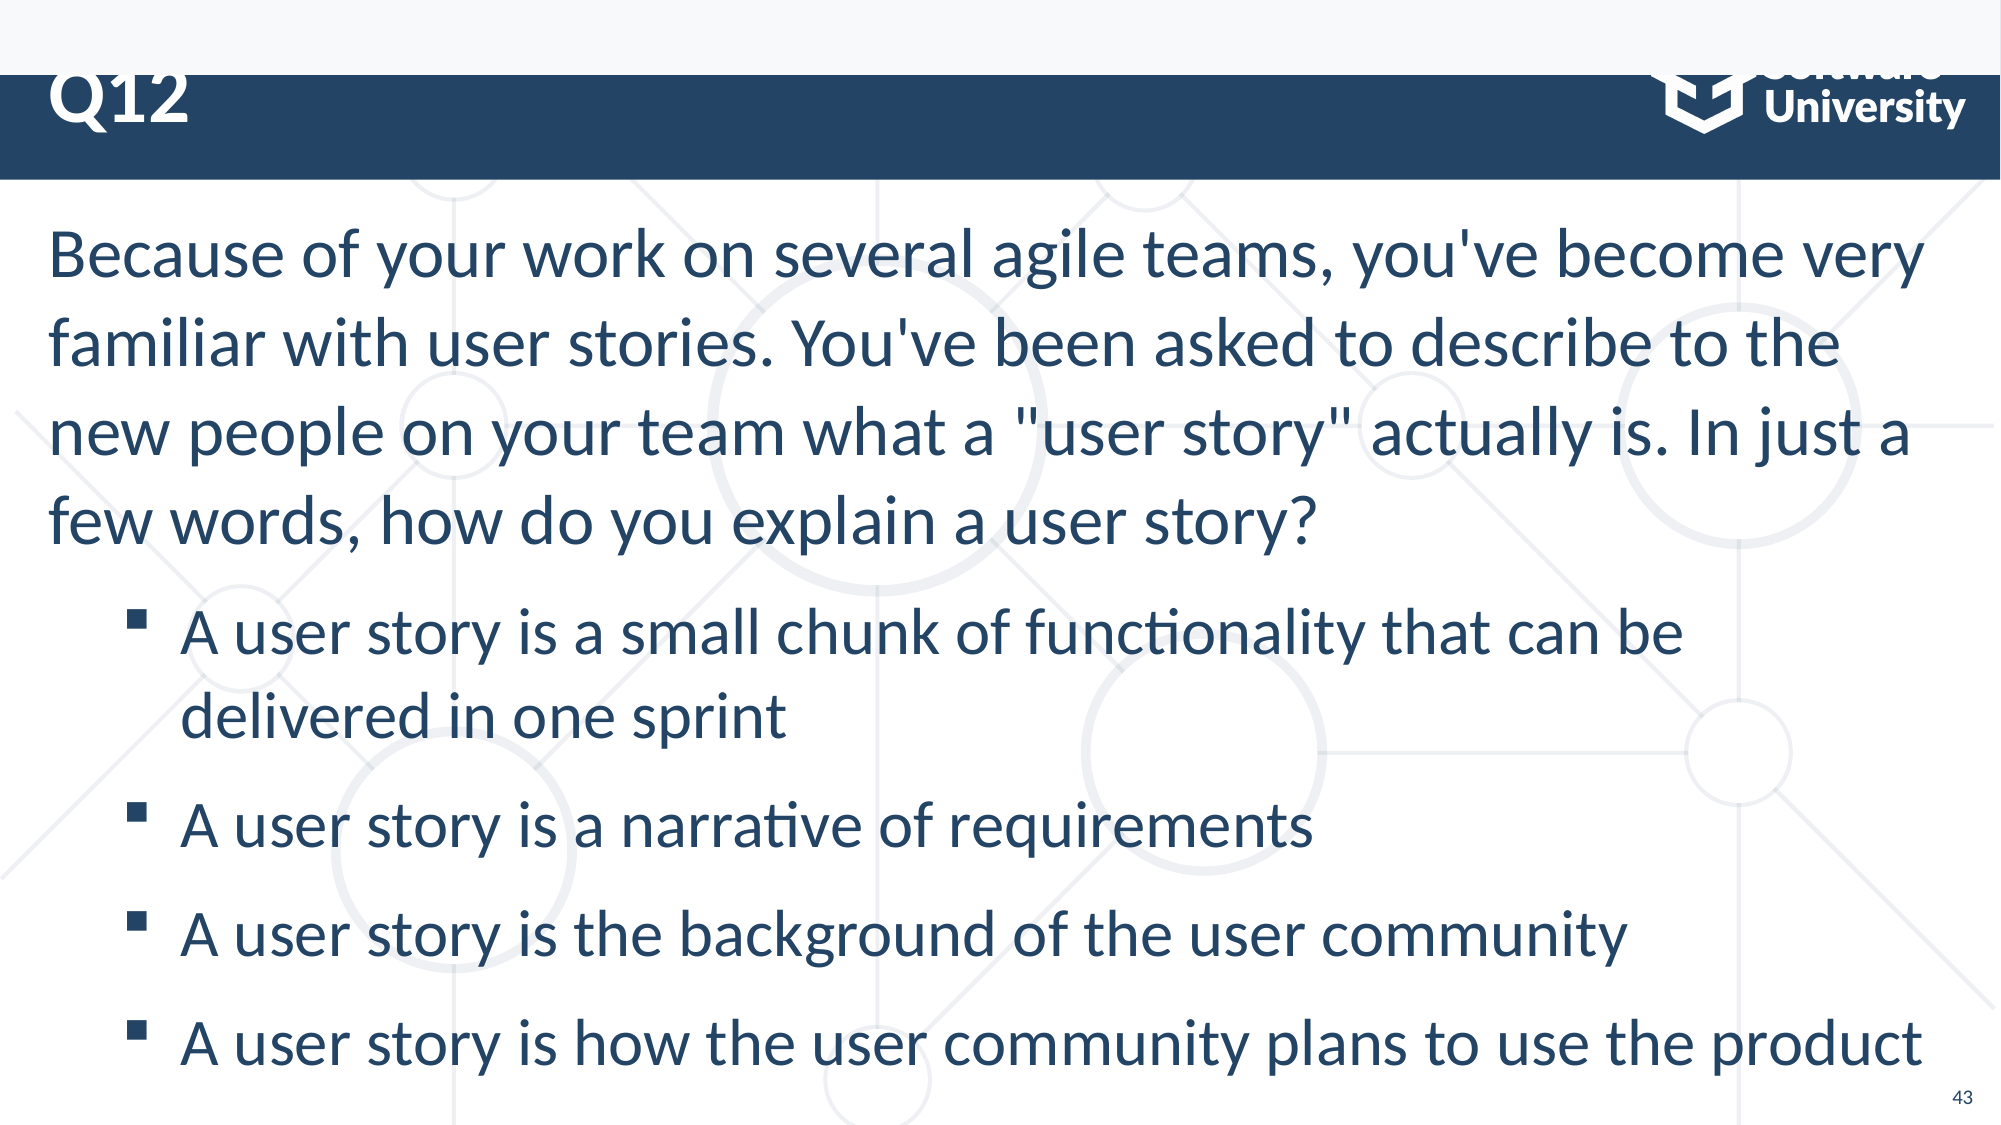

For team members to form relationships and communicate directly, agile methods recommend assembling a team of 12 or less. If more team members are needed, teams can be broken down into subgroups and their work will be coordinated. The selection of agile team members is based on their ability to commit to a common purpose, agree on goal measurement, and take shared ownership of the project. The other responses are incorrect. The newness of the agile approach is an organization is not the best choice for the team size limit; agile teams are chosen by skill level, not by representatives from each department; agile methods call for generalizing specialists on the project team.

# Q12
Because of your work on several agile teams, you've become very familiar with user stories. You've been asked to describe to the new people on your team what a "user story" actually is. In just a few words, how do you explain a user story?
A user story is a small chunk of functionality that can be delivered in one sprint
A user story is a narrative of requirements
A user story is the background of the user community
A user story is how the user community plans to use the product
43